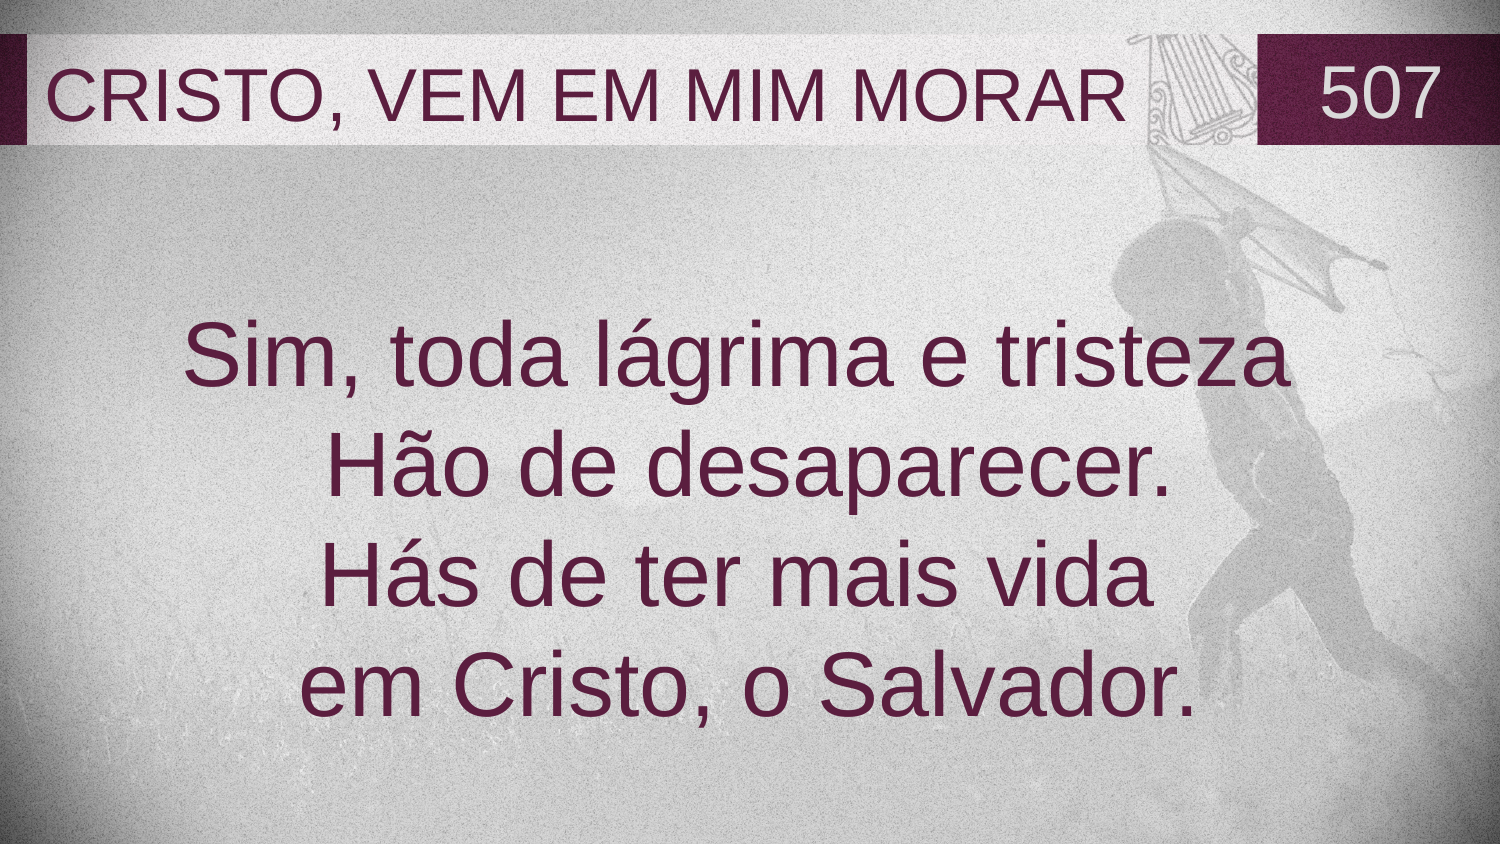

# CRISTO, VEM EM MIM MORAR
507
Sim, toda lágrima e tristeza
Hão de desaparecer.
Hás de ter mais vida
em Cristo, o Salvador.